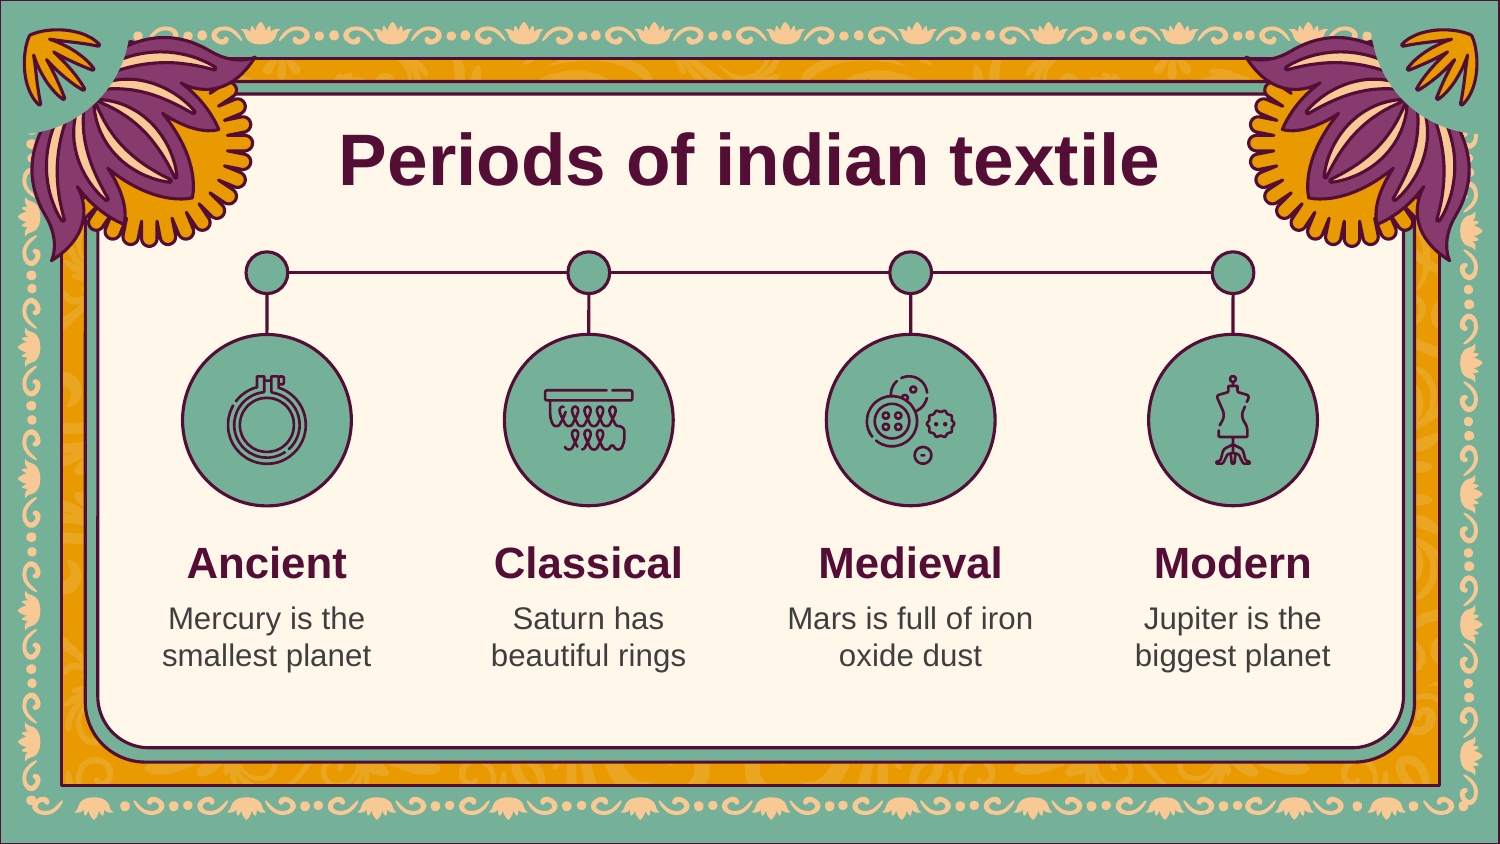

# Periods of indian textile

Ancient
Classical
Medieval
Modern
Mercury is the smallest planet
Saturn has beautiful rings
Mars is full of iron oxide dust
Jupiter is the biggest planet